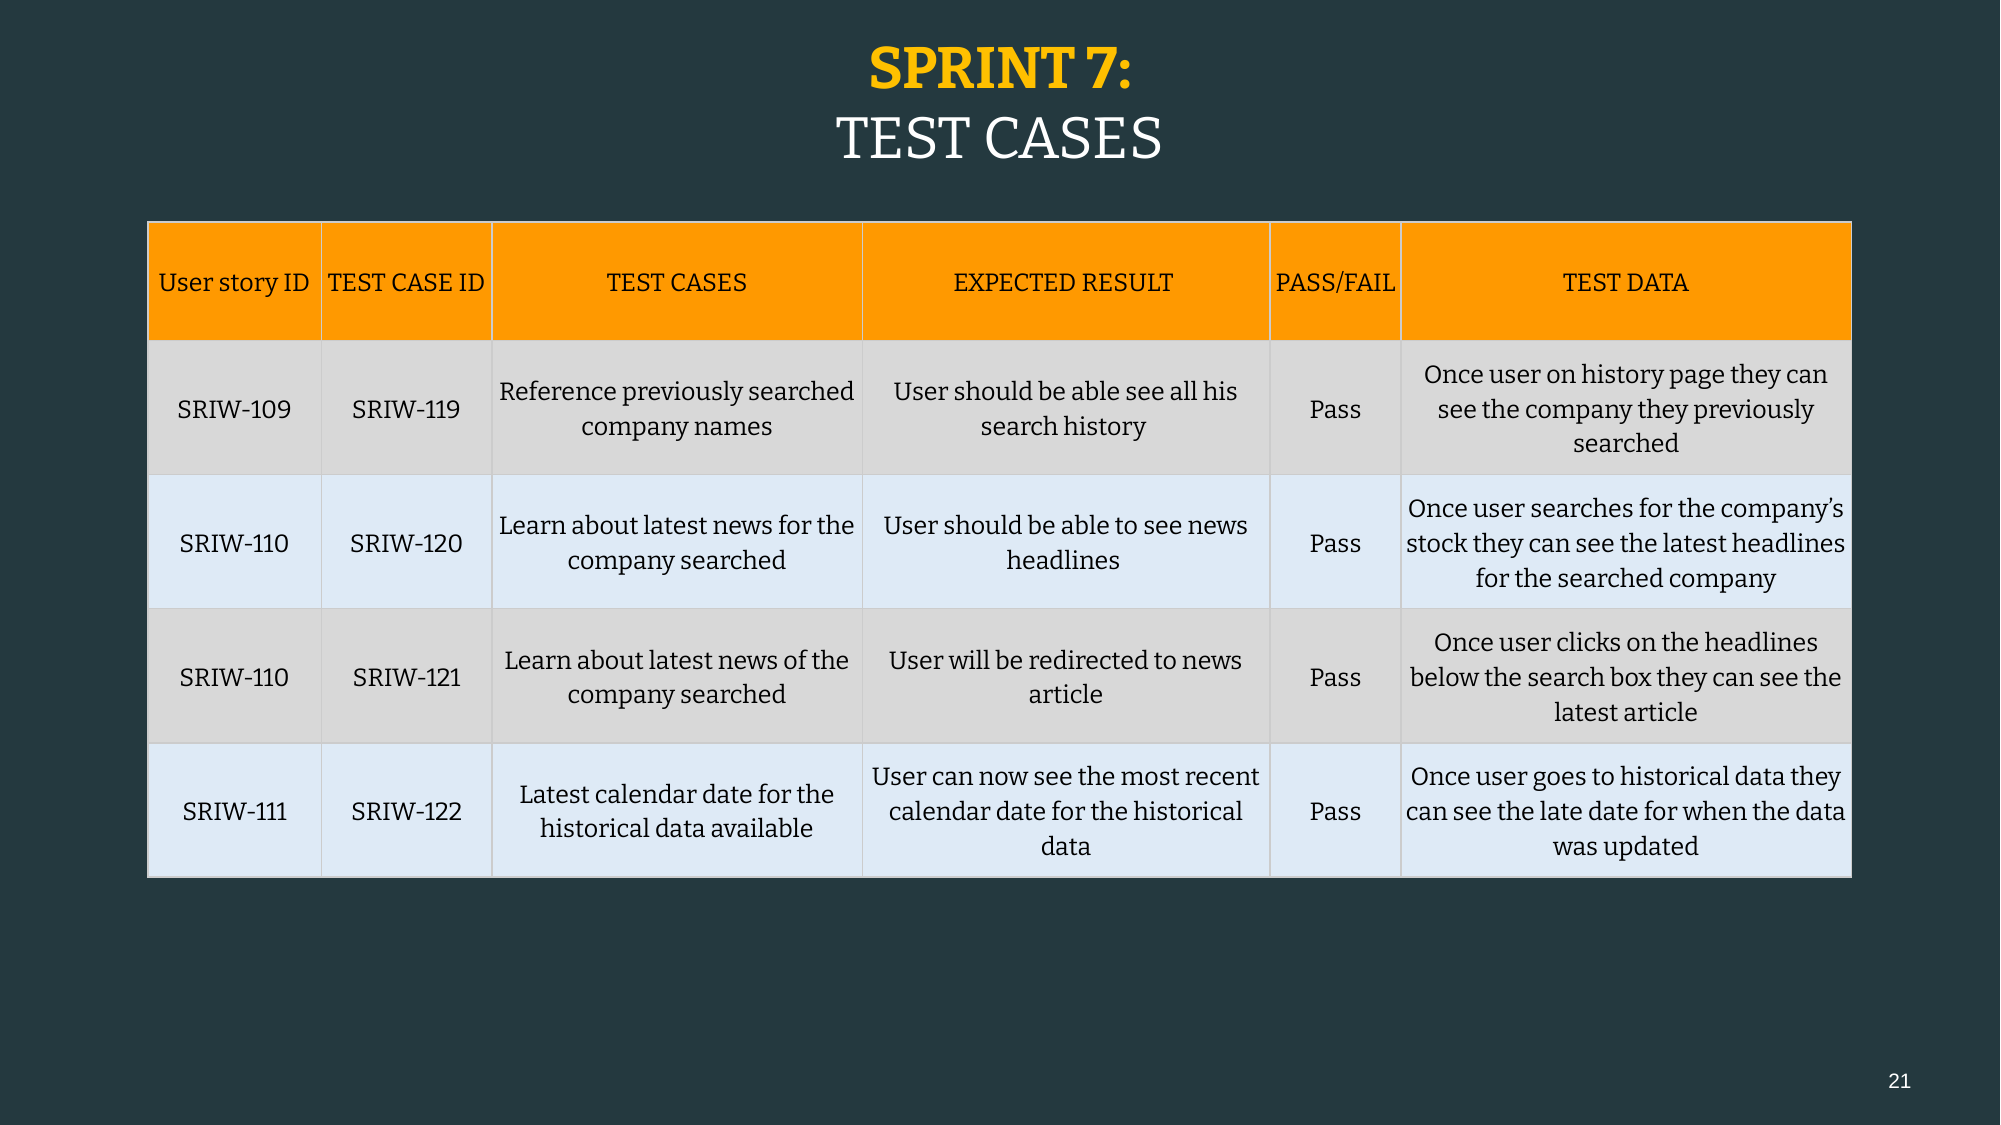

SPRINT 7:
TEST CASES
| User story ID | TEST CASE ID | TEST CASES | EXPECTED RESULT | PASS/FAIL | TEST DATA |
| --- | --- | --- | --- | --- | --- |
| SRIW-109 | SRIW-119 | Reference previously searched company names | User should be able see all his search history | Pass | Once user on history page they can see the company they previously searched |
| SRIW-110 | SRIW-120 | Learn about latest news for the company searched | User should be able to see news headlines | Pass | Once user searches for the company’s stock they can see the latest headlines for the searched company |
| SRIW-110 | SRIW-121 | Learn about latest news of the company searched | User will be redirected to news article | Pass | Once user clicks on the headlines below the search box they can see the latest article |
| SRIW-111 | SRIW-122 | Latest calendar date for the historical data available | User can now see the most recent calendar date for the historical data | Pass | Once user goes to historical data they can see the late date for when the data was updated |
21